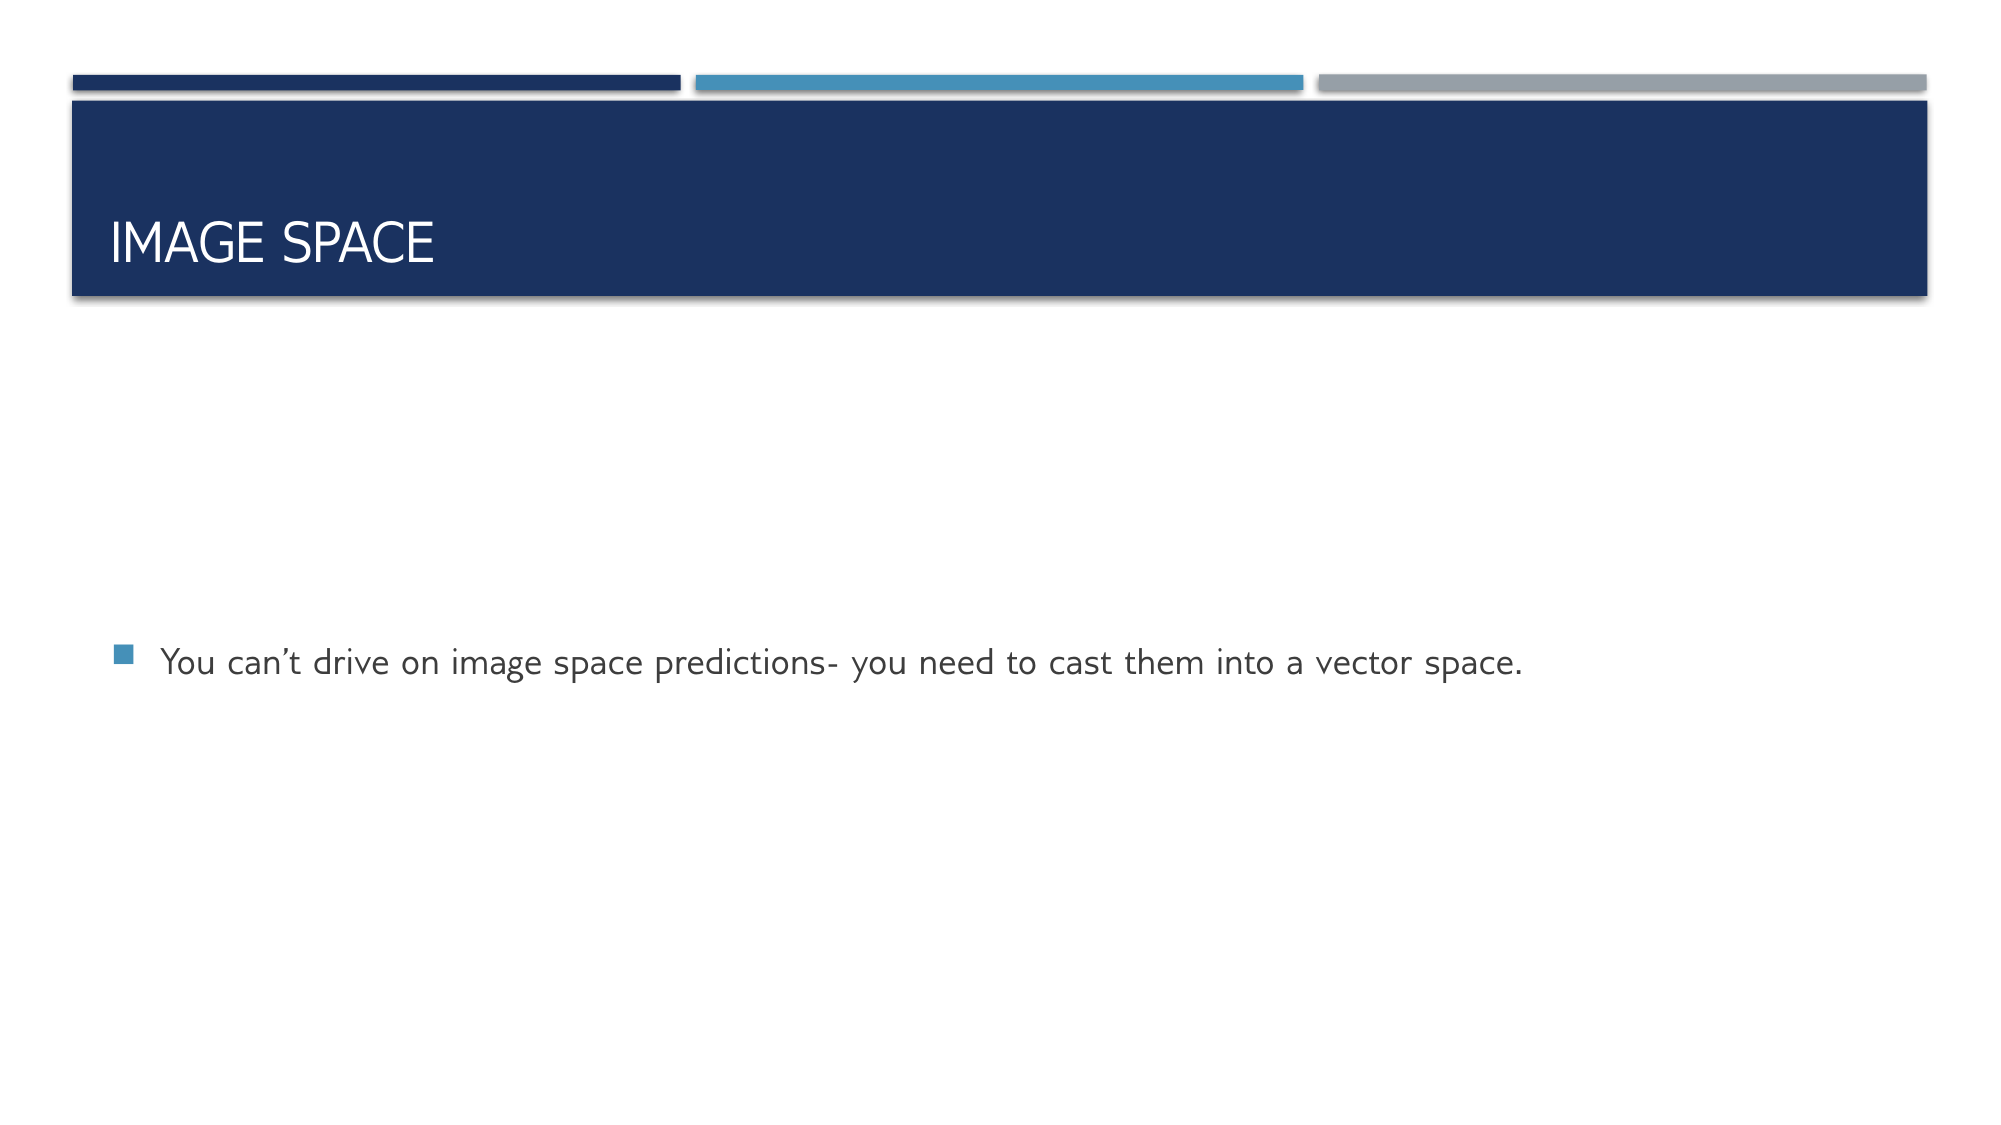

# Image space
You can’t drive on image space predictions- you need to cast them into a vector space.